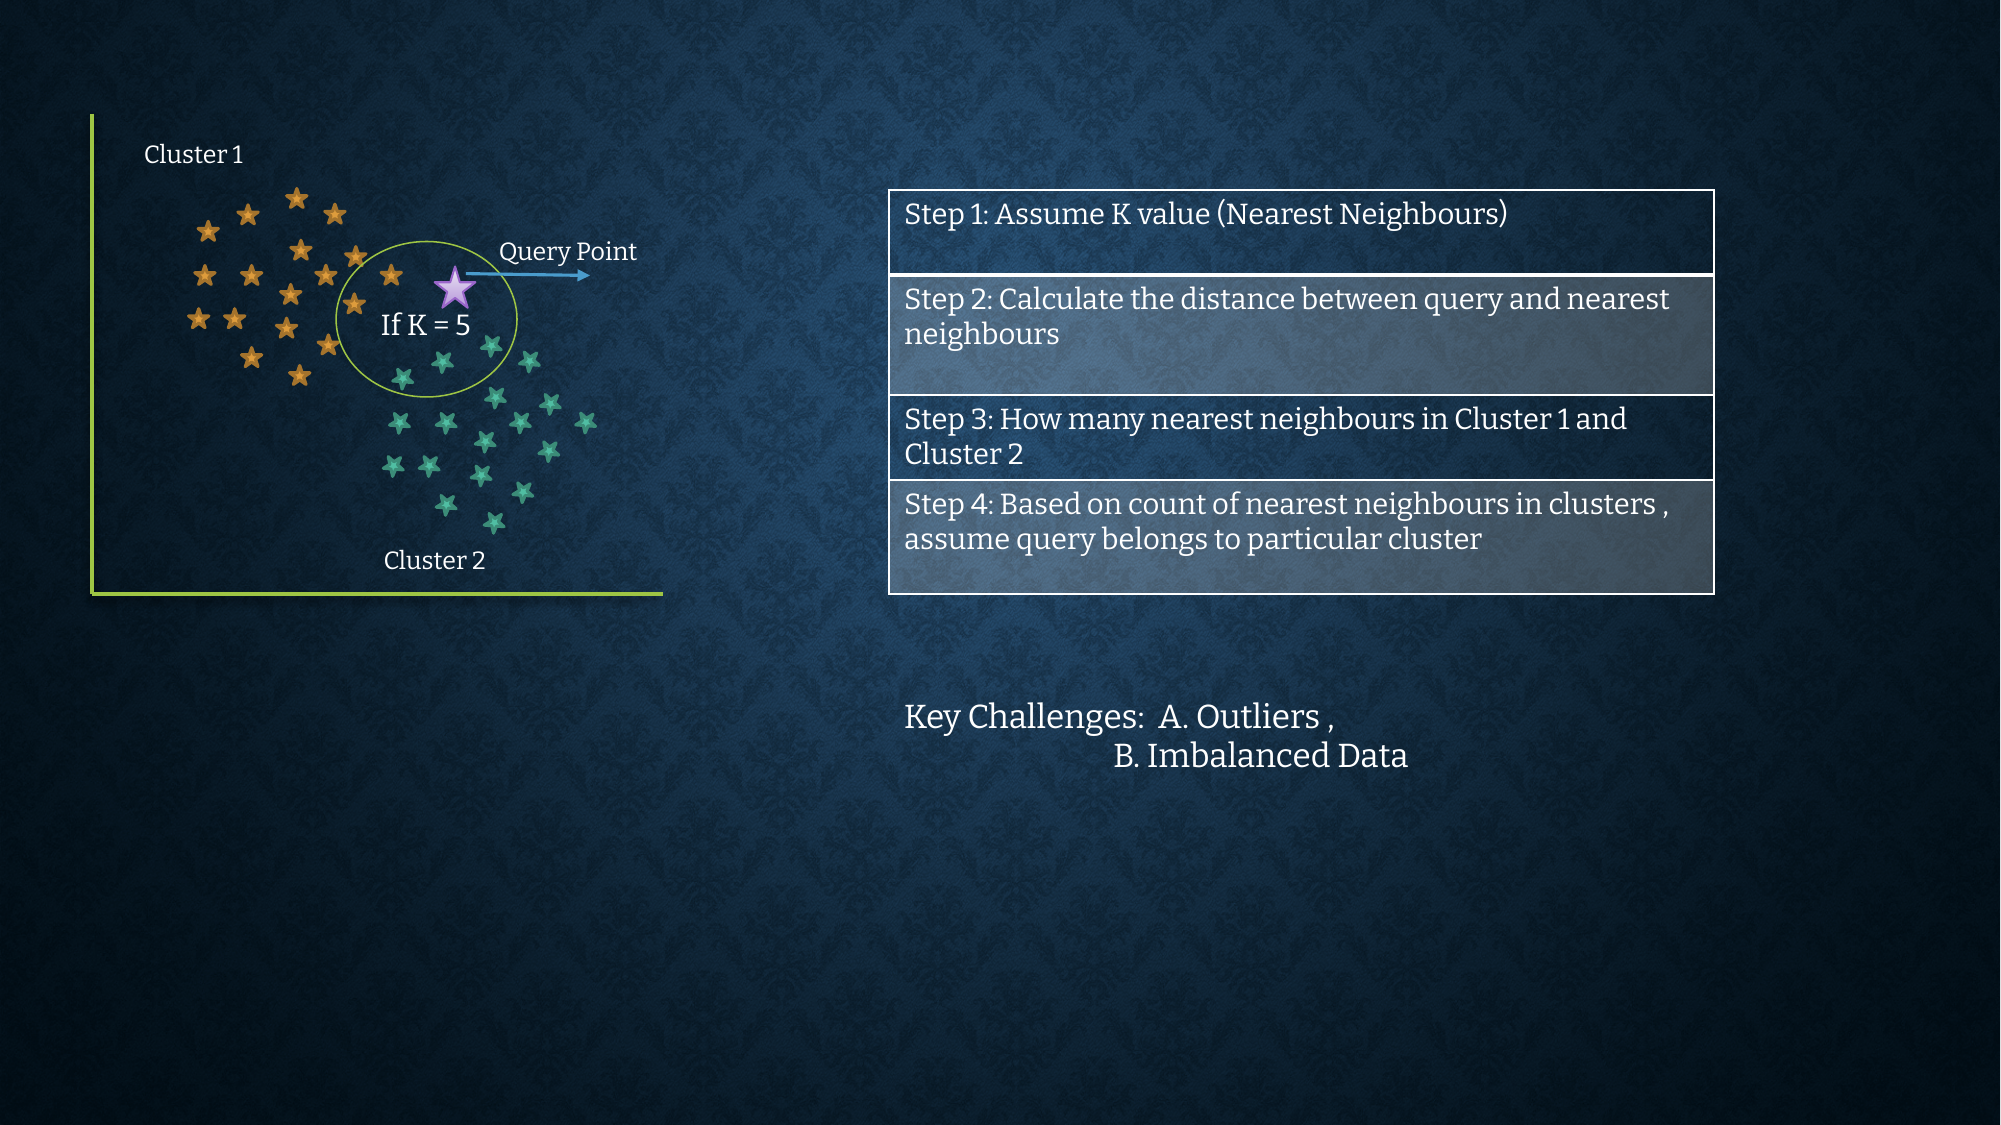

Cluster 1

| Step 1: Assume K value (Nearest Neighbours) |
| --- |
| Step 2: Calculate the distance between query and nearest neighbours |
| Step 3: How many nearest neighbours in Cluster 1 and Cluster 2 |
| Step 4: Based on count of nearest neighbours in clusters , assume query belongs to particular cluster |

Query Point

If K = 5

Cluster 2
Key Challenges:  A. Outliers ,
                               B. Imbalanced Data